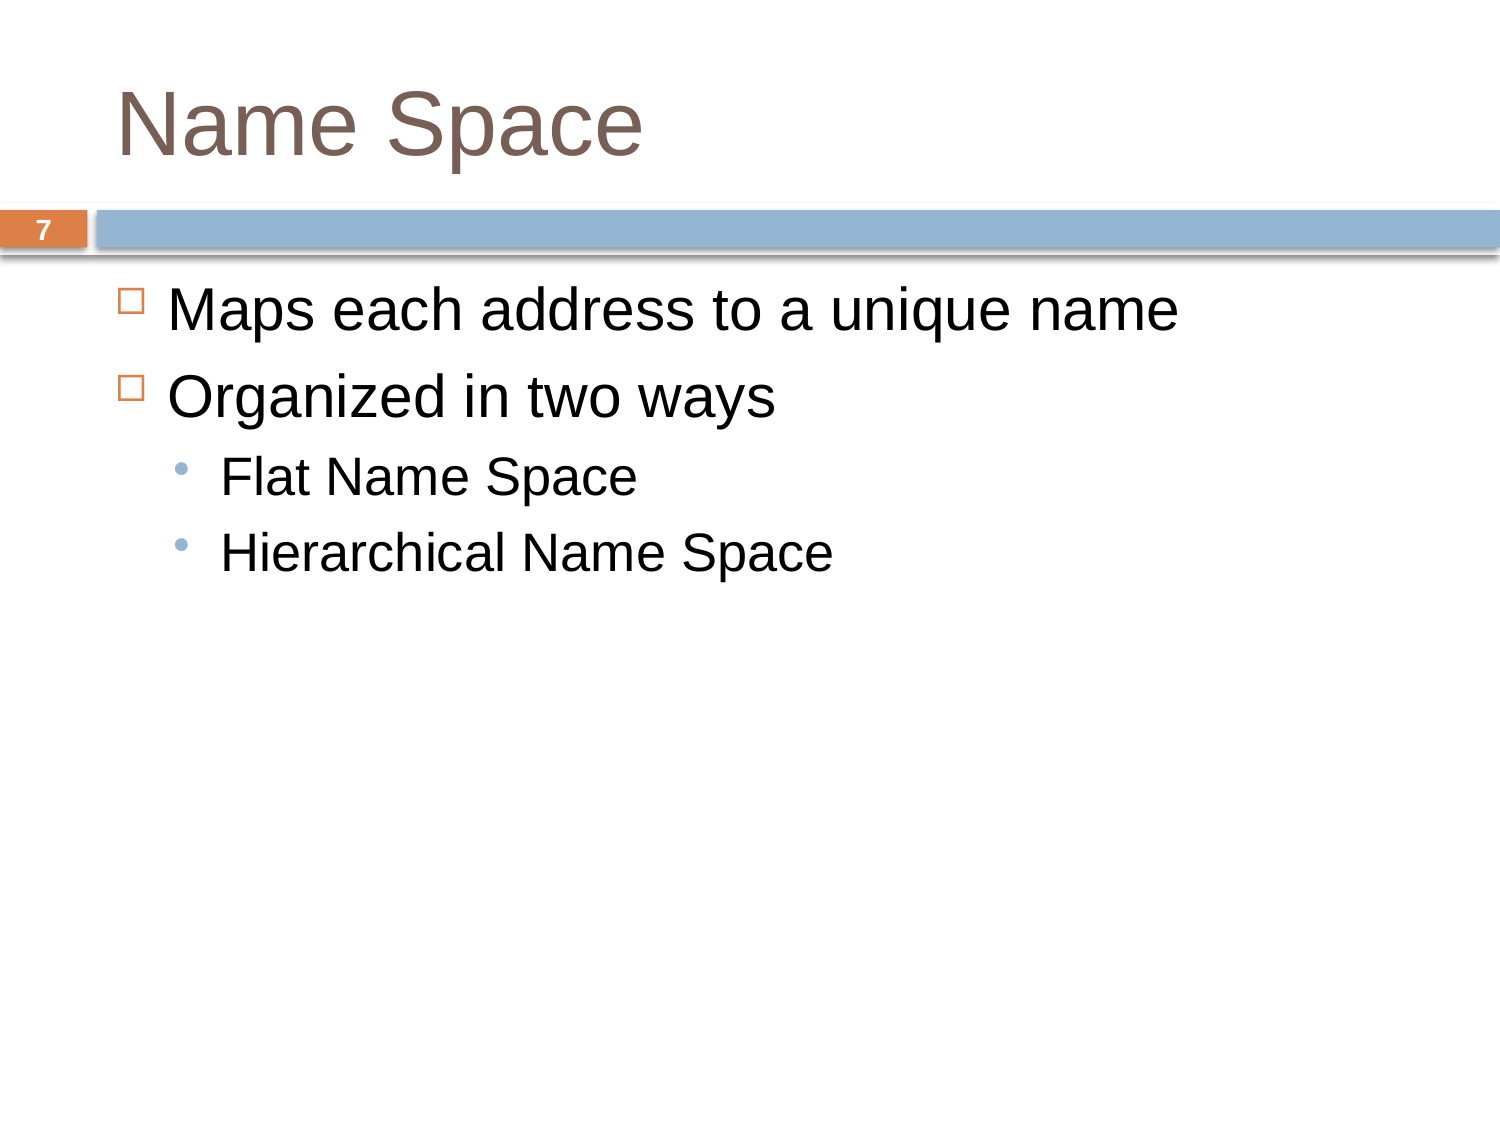

# Name Space
7
Maps each address to a unique name
Organized in two ways
Flat Name Space
Hierarchical Name Space